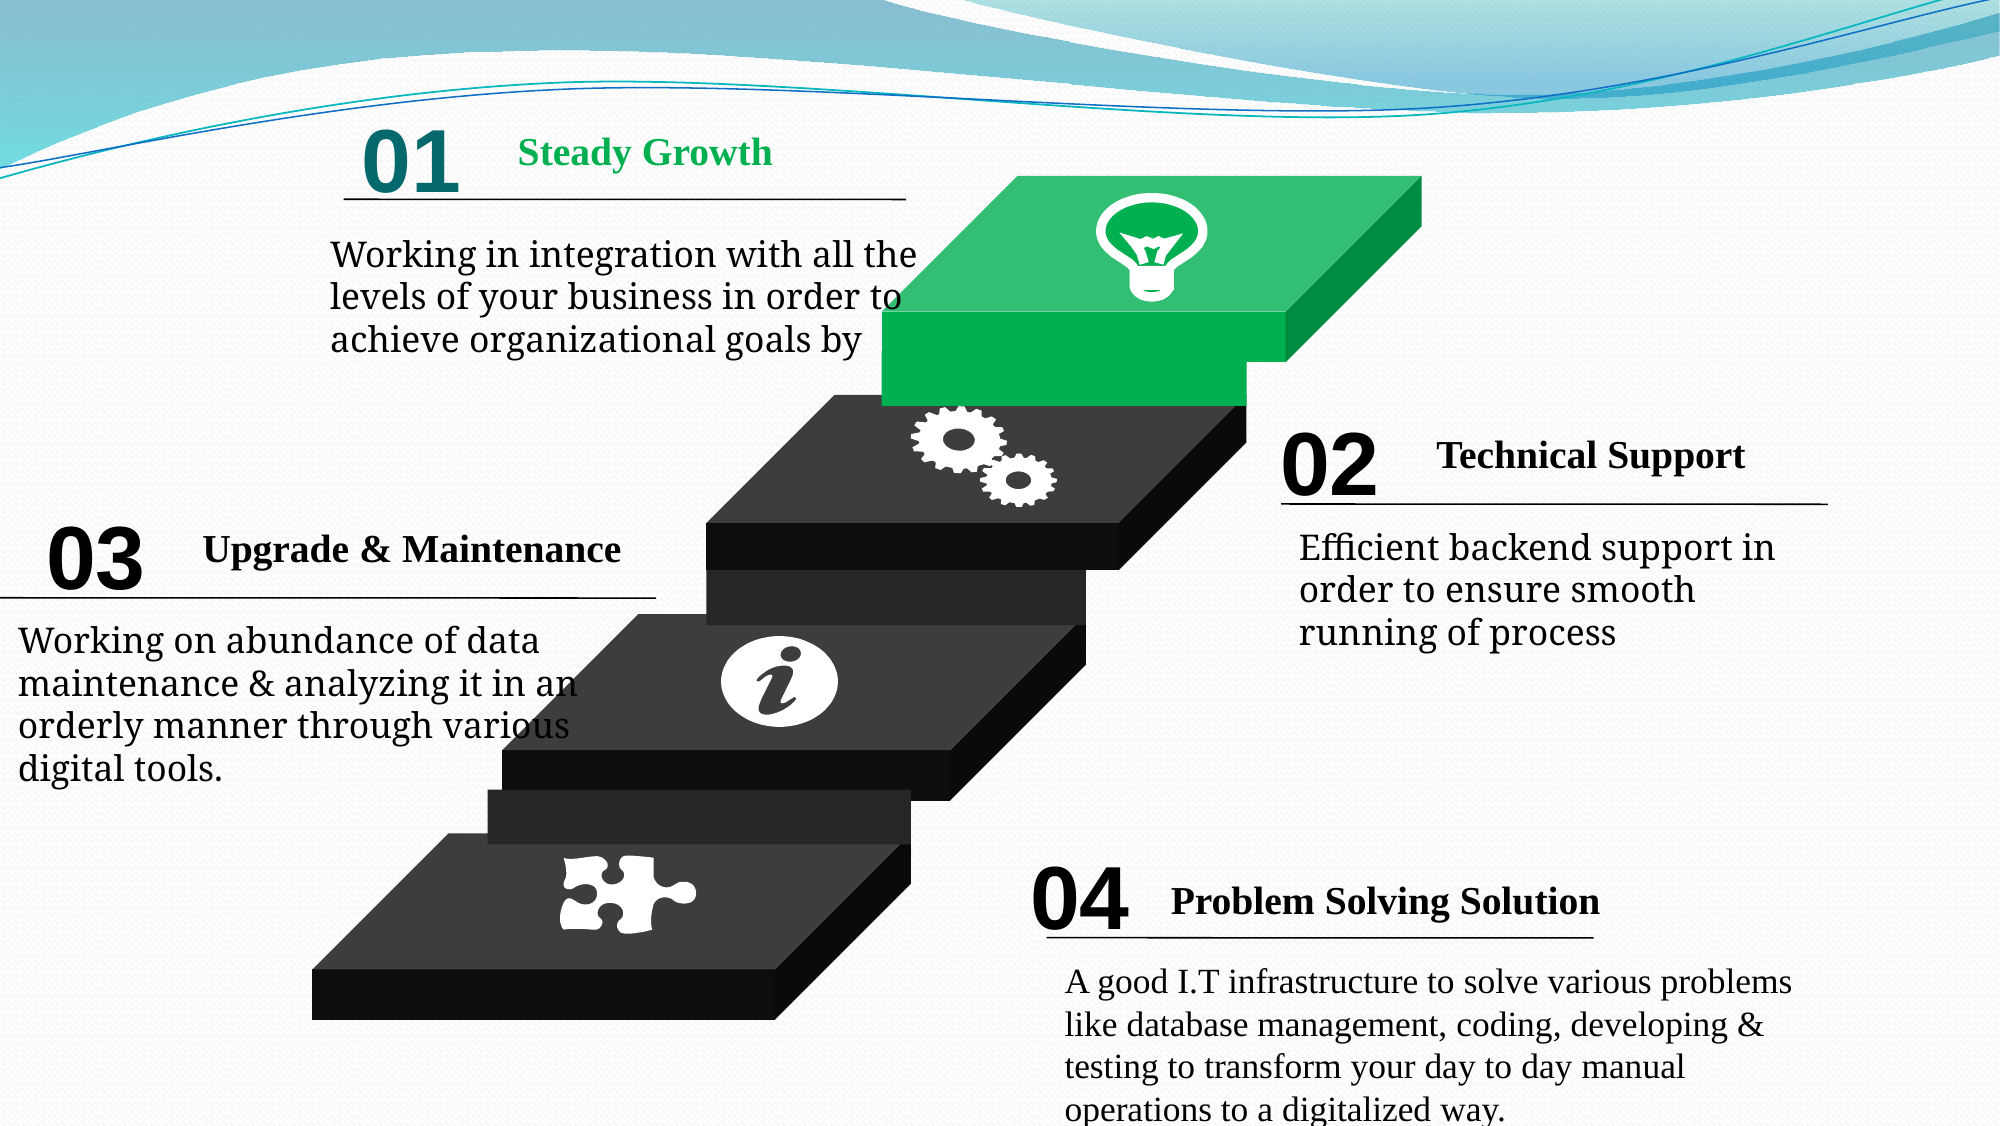

01
Steady Growth

Working in integration with all the levels of your business in order to  achieve organizational goals by
02
Technical Support
03
Upgrade & Maintenance
Efficient backend support in order to ensure smooth running of process
Working on abundance of data maintenance & analyzing it in an orderly manner through various digital tools.
04
Problem Solving Solution
A good I.T infrastructure to solve various problems like database management, coding, developing & testing to transform your day to day manual operations to a digitalized way.